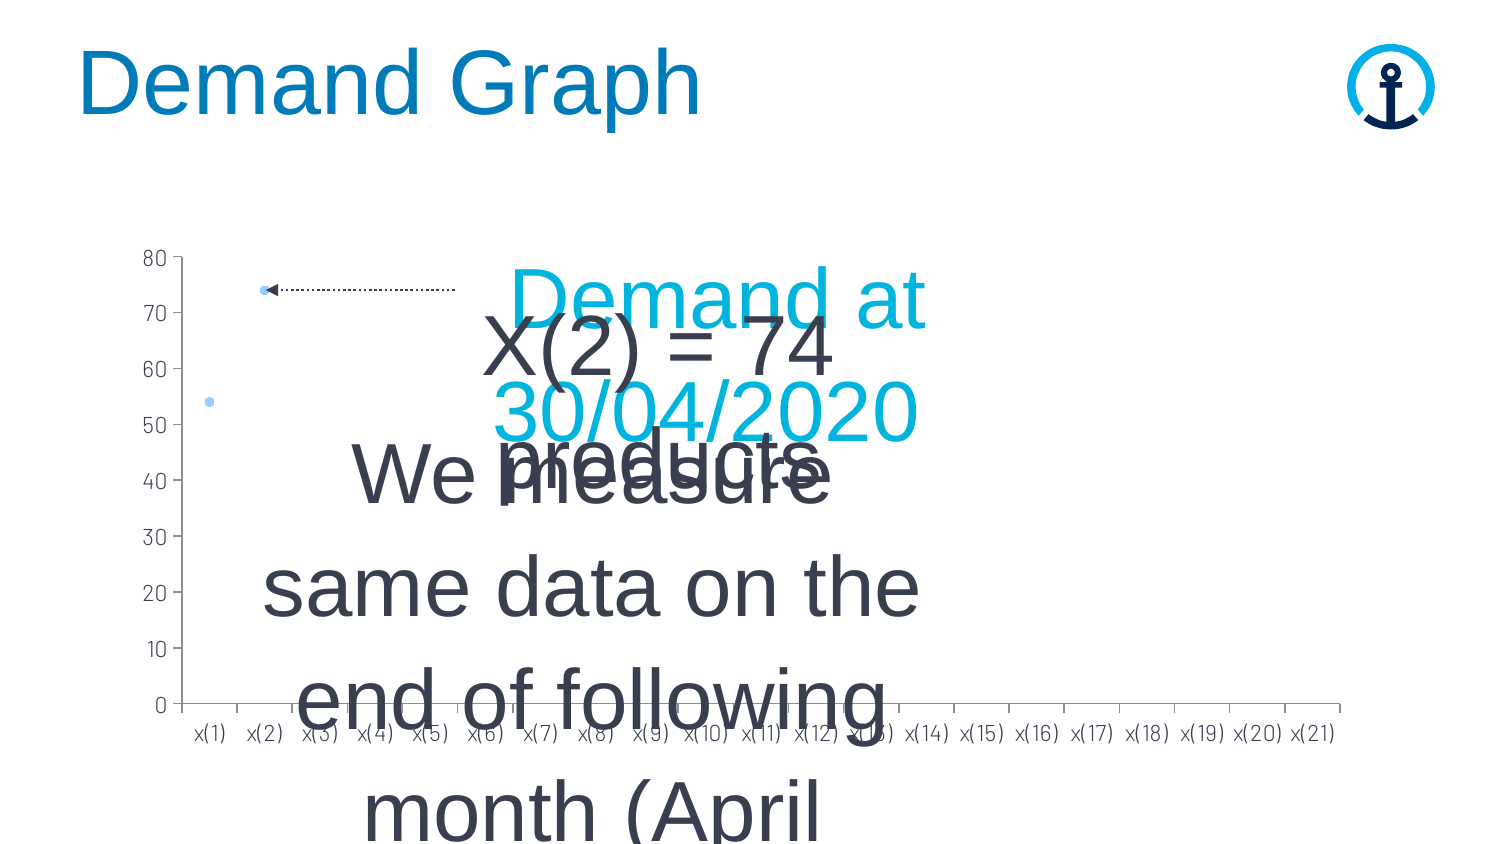

Demand Graph
Demand at 30/04/2020

### Chart

| Category | Historical |
|---|---|
| x(1) | 54.0 |
| x(2) | 74.0 |
| x(3) | None |
| x(4) | None |
| x(5) | None |
| x(6) | None |
| x(7) | None |
| x(8) | None |
| x(9) | None |
| x(10) | None |
| x(11) | None |
| x(12) | None |
| x(13) | None |
| x(14) | None |
| x(15) | None |
| x(16) | None |
| x(17) | None |
| x(18) | None |
| x(19) | None |
| x(20) | None |
| x(21) | None |
X(2) = 74 products
We measure same data on the end of following month (April 2020)